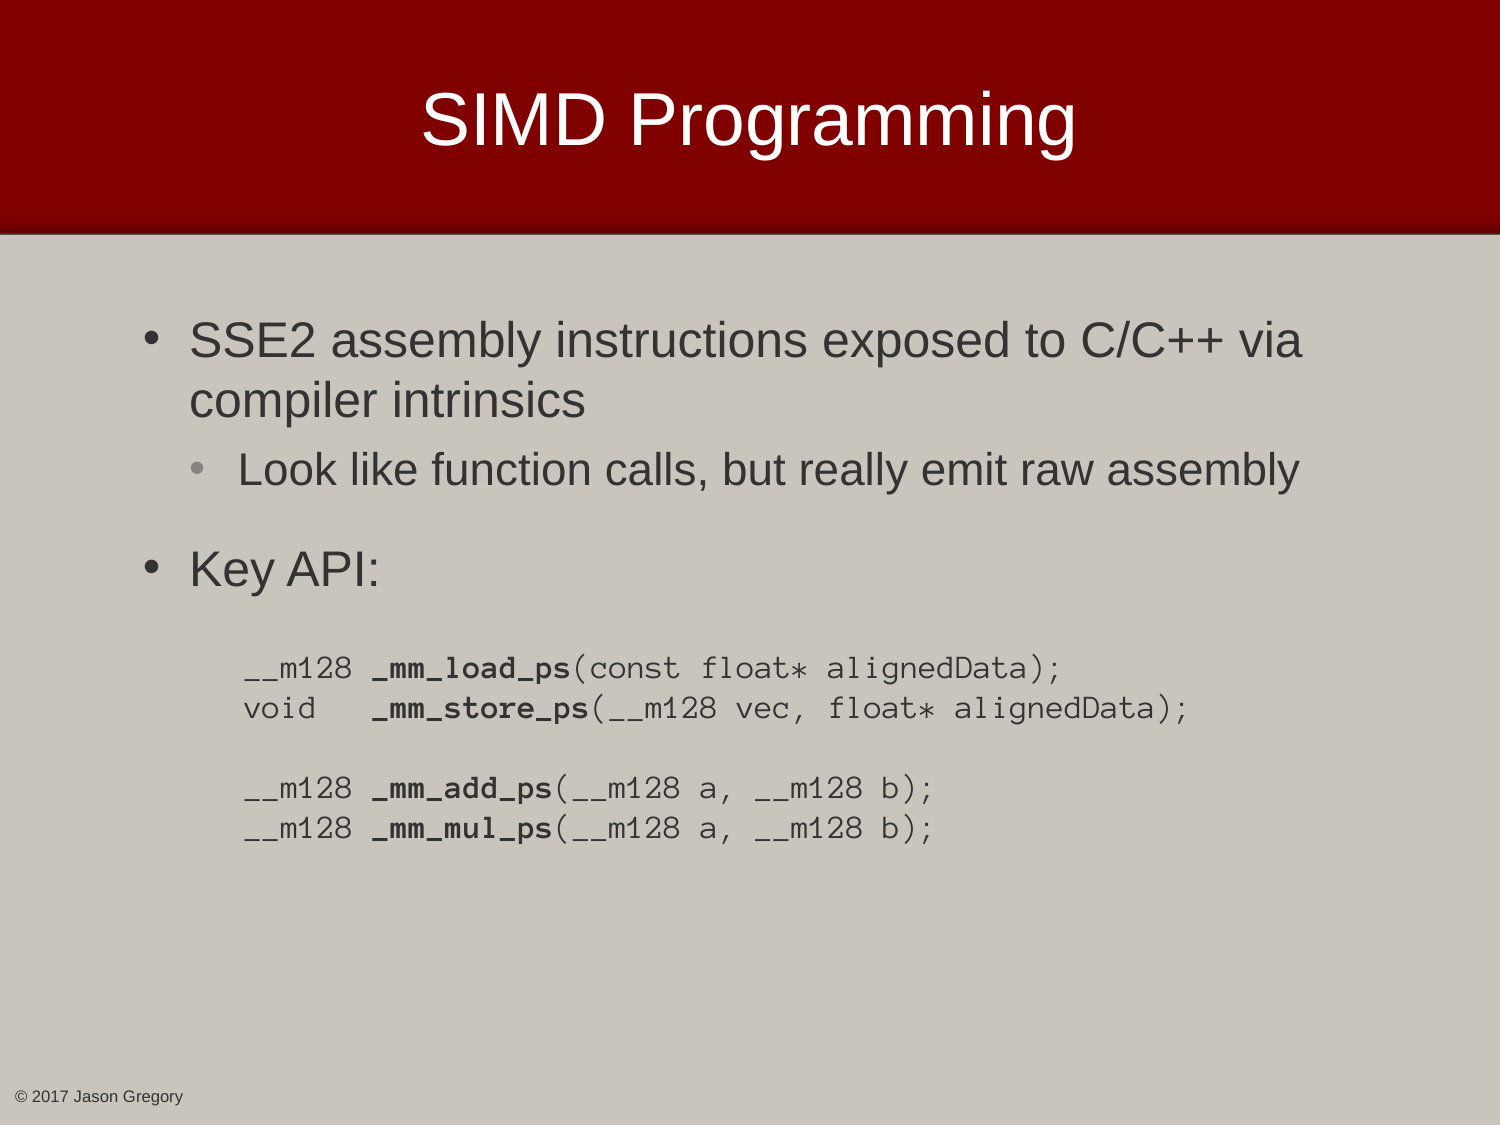

# SIMD Programming
SSE2 assembly instructions exposed to C/C++ via compiler intrinsics
Look like function calls, but really emit raw assembly
Key API:
__m128 _mm_load_ps(const float* alignedData);
void   _mm_store_ps(__m128 vec, float* alignedData);

__m128 _mm_add_ps(__m128 a, __m128 b);
__m128 _mm_mul_ps(__m128 a, __m128 b);
© 2017 Jason Gregory